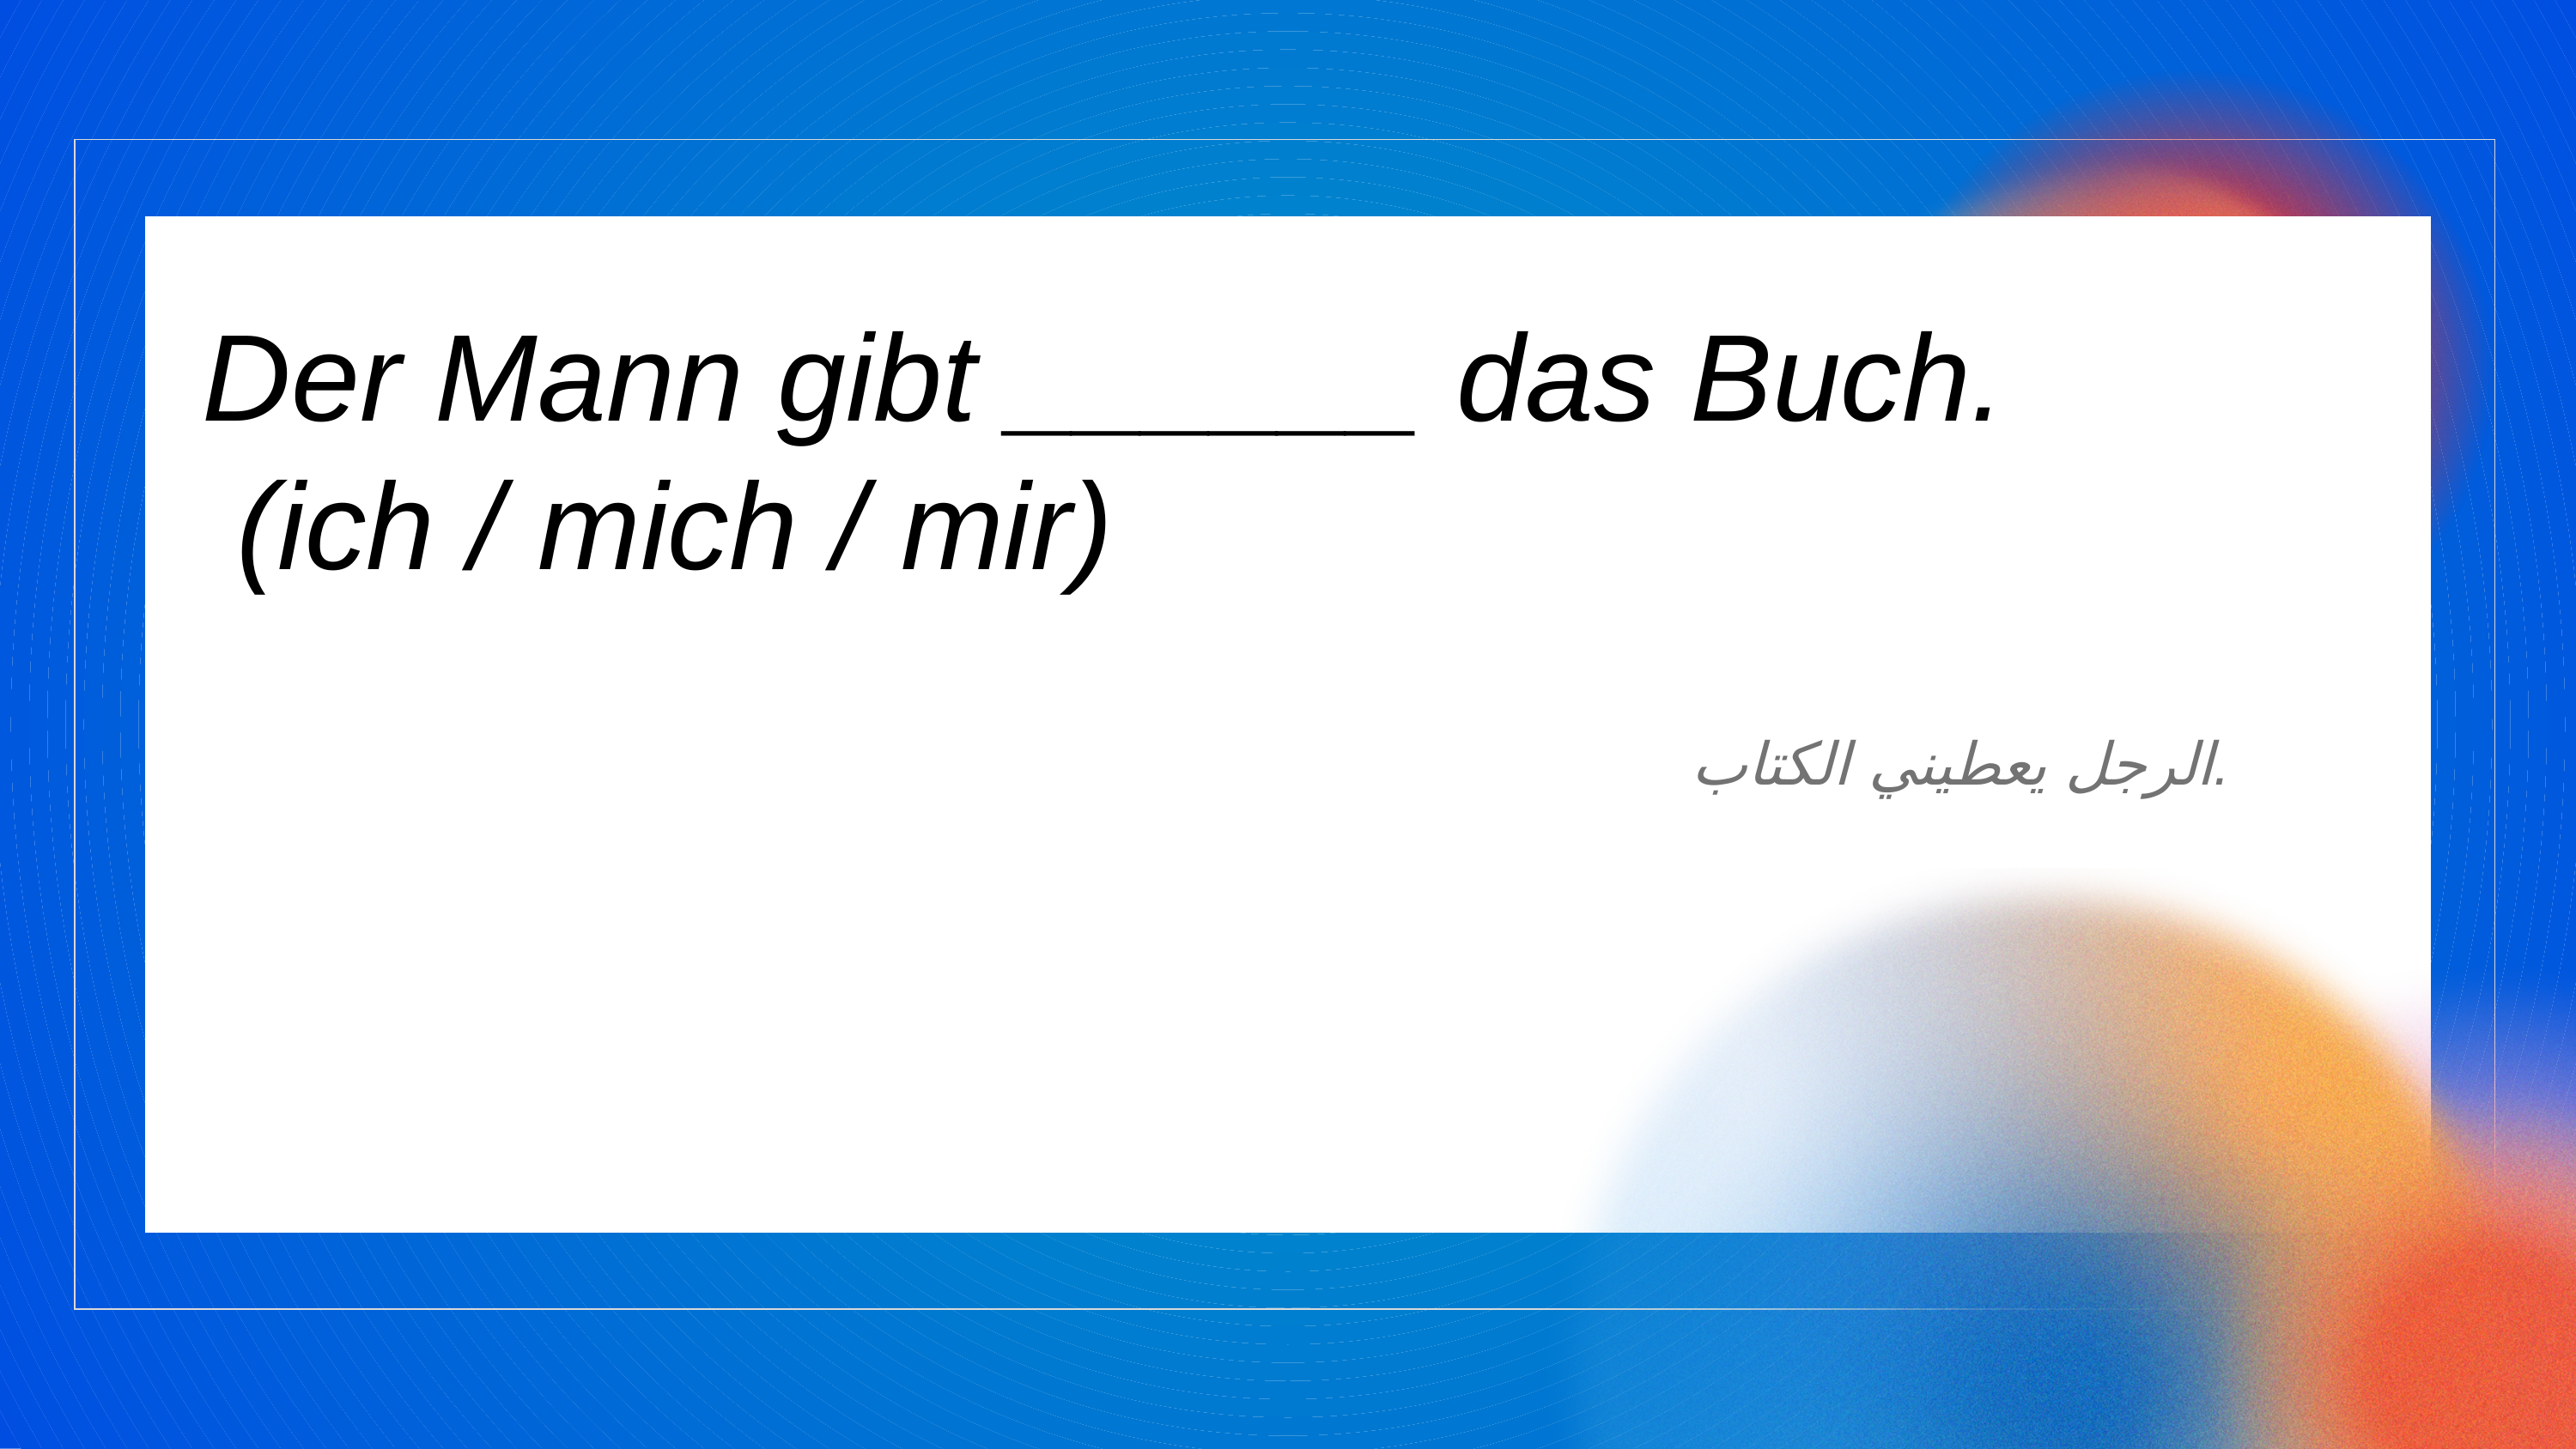

Der Mann gibt ______ das Buch.
 (ich / mich / mir)
الرجل يعطيني الكتاب.